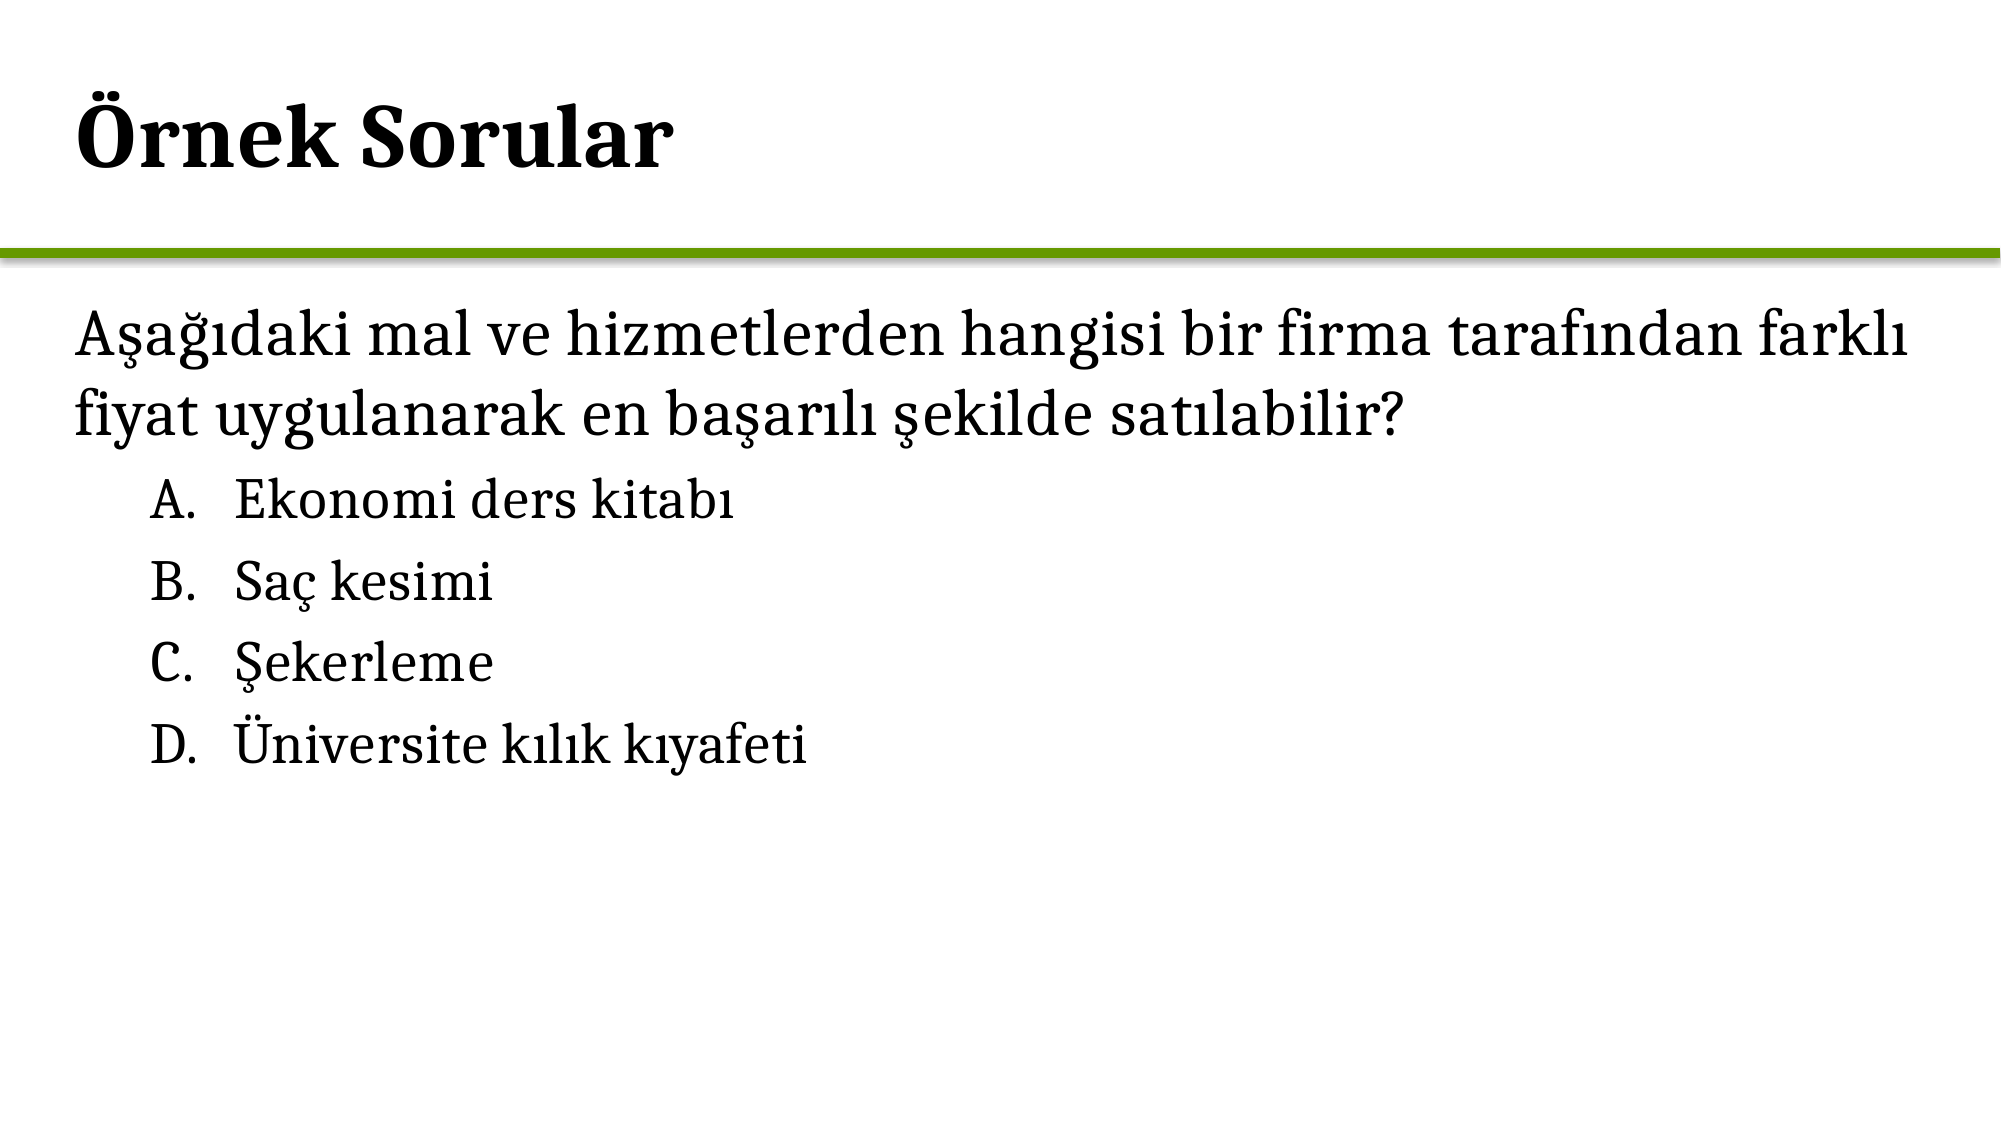

Örnek Sorular
Aşağıdaki mal ve hizmetlerden hangisi bir firma tarafından farklı fiyat uygulanarak en başarılı şekilde satılabilir?
Ekonomi ders kitabı
Saç kesimi
Şekerleme
Üniversite kılık kıyafeti